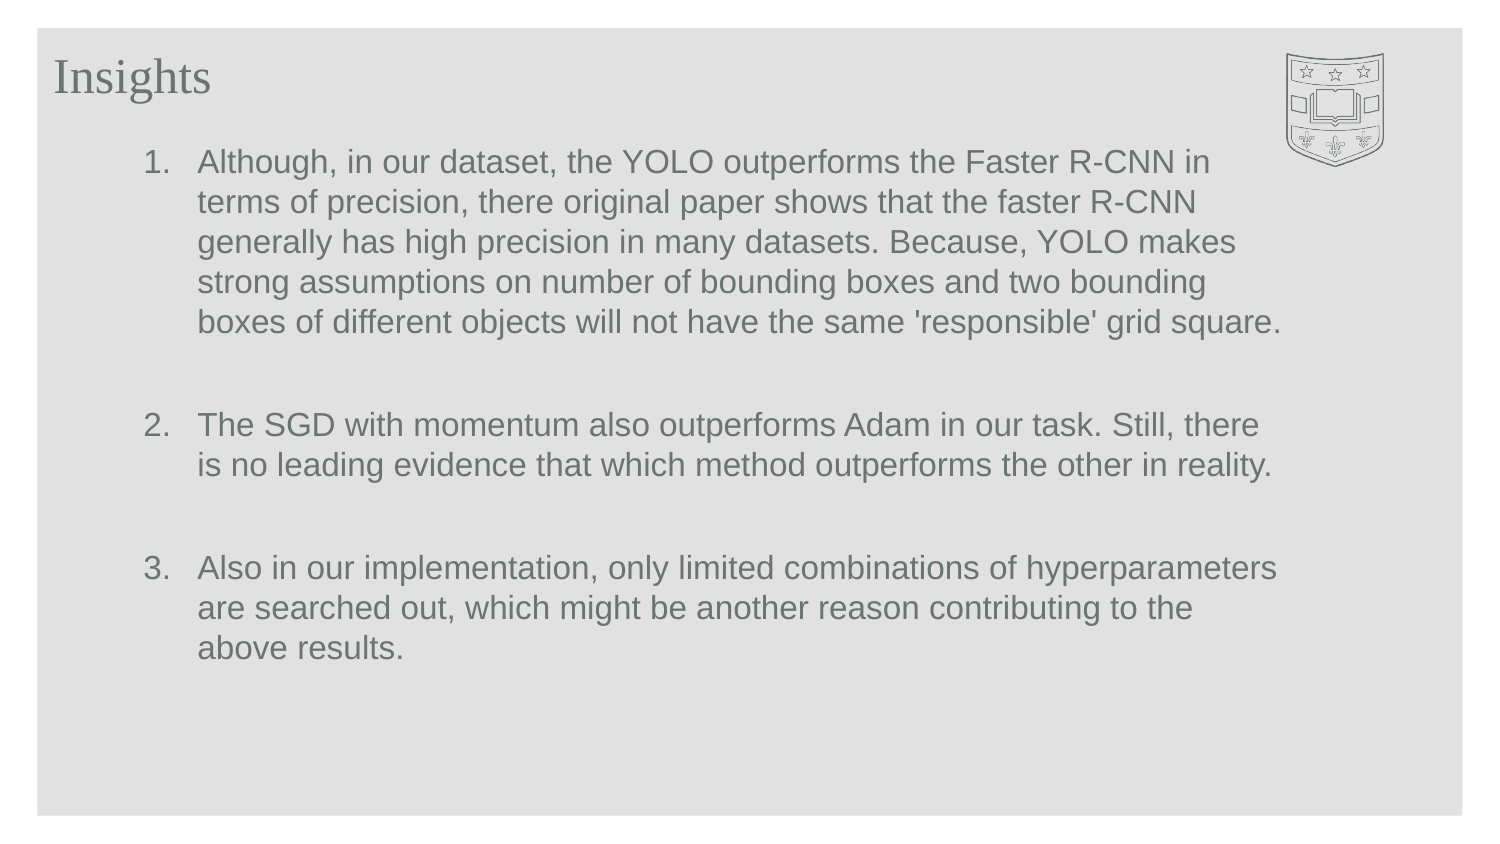

# Insights
Although, in our dataset, the YOLO outperforms the Faster R-CNN in terms of precision, there original paper shows that the faster R-CNN generally has high precision in many datasets. Because, YOLO makes strong assumptions on number of bounding boxes and two bounding boxes of different objects will not have the same 'responsible' grid square.

The SGD with momentum also outperforms Adam in our task. Still, there is no leading evidence that which method outperforms the other in reality.

Also in our implementation, only limited combinations of hyperparameters are searched out, which might be another reason contributing to the above results.